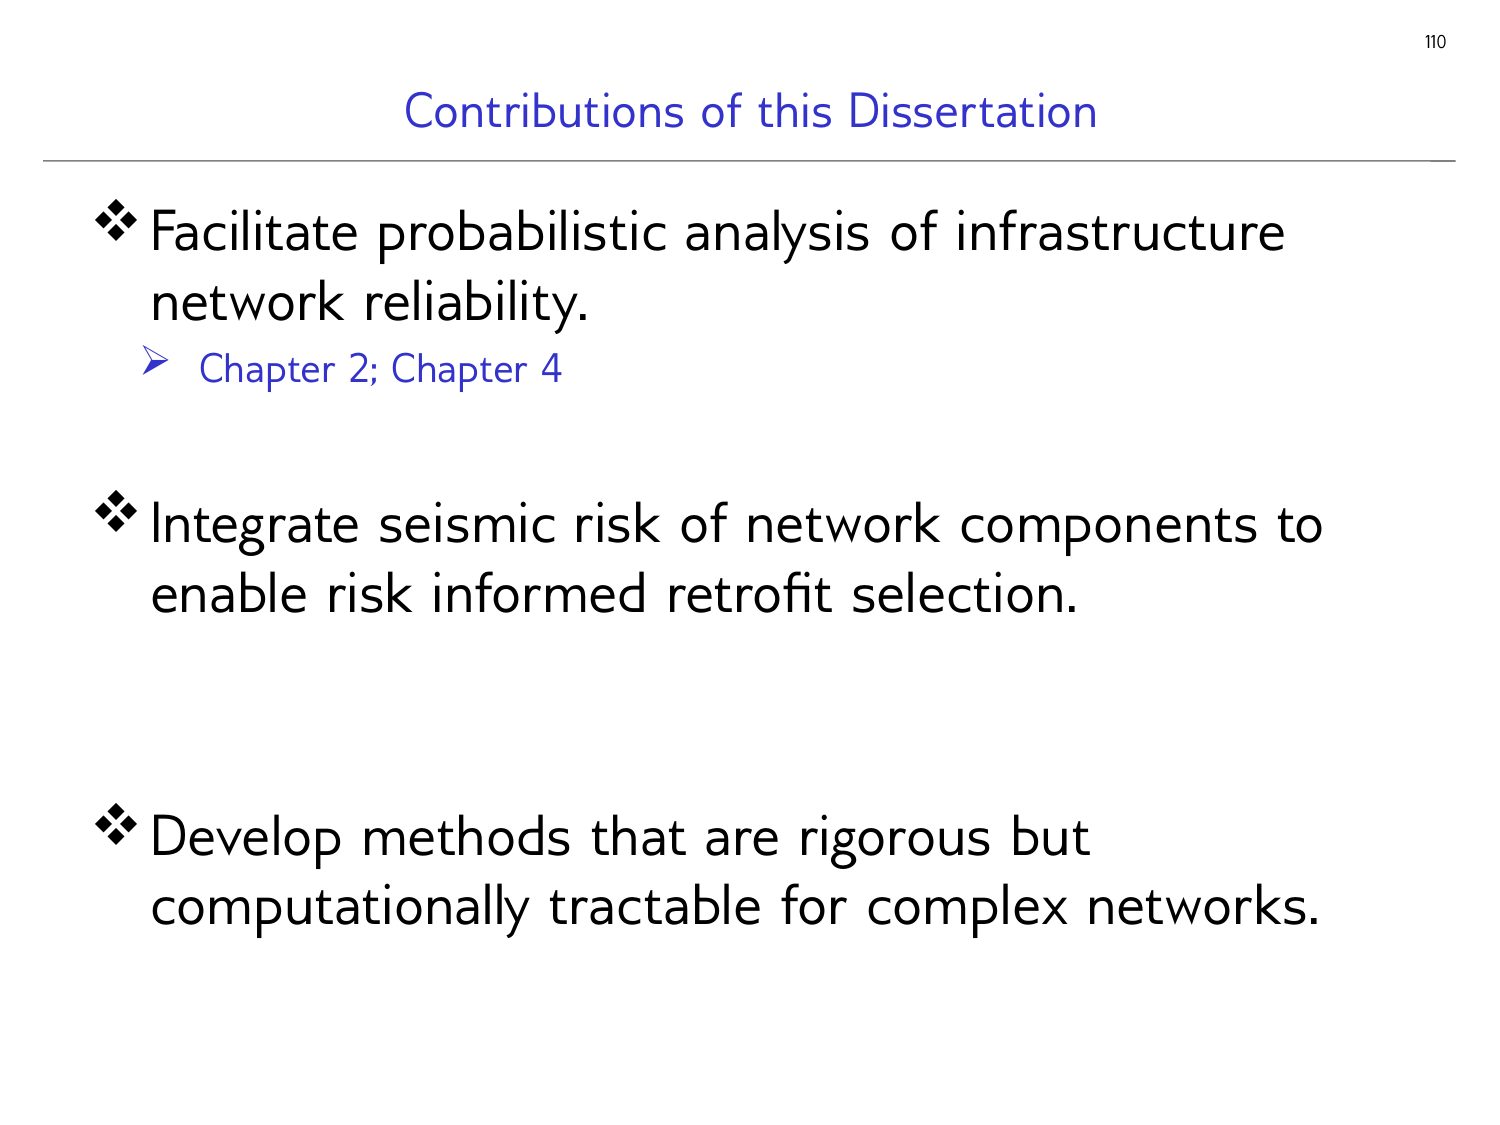

# Contributions of this Dissertation
Facilitate probabilistic analysis of infrastructure network reliability.
Chapter 2; Chapter 4

Integrate seismic risk of network components to enable risk informed retrofit selection.

Develop methods that are rigorous but computationally tractable for complex networks.